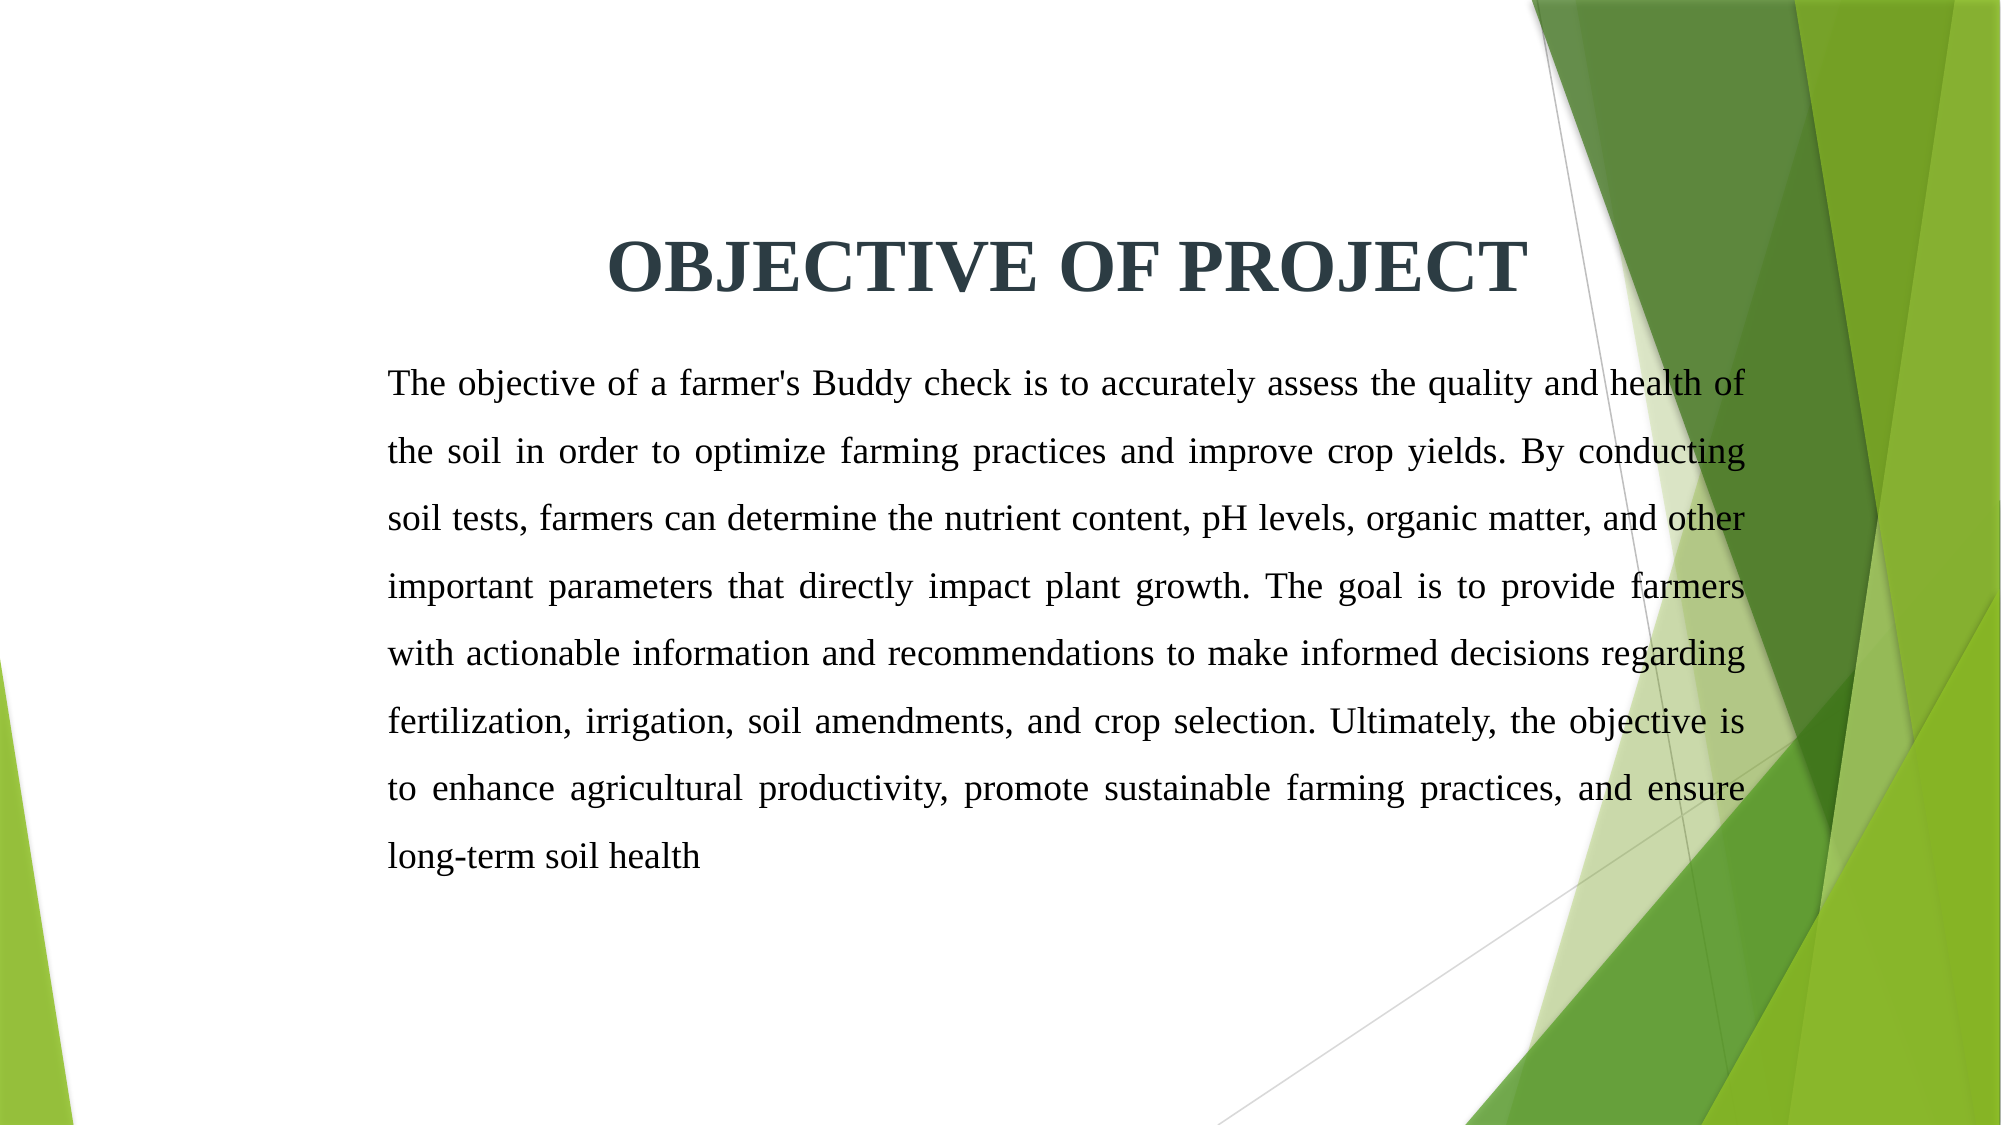

OBJECTIVE OF PROJECT
The objective of a farmer's Buddy check is to accurately assess the quality and health of the soil in order to optimize farming practices and improve crop yields. By conducting soil tests, farmers can determine the nutrient content, pH levels, organic matter, and other important parameters that directly impact plant growth. The goal is to provide farmers with actionable information and recommendations to make informed decisions regarding fertilization, irrigation, soil amendments, and crop selection. Ultimately, the objective is to enhance agricultural productivity, promote sustainable farming practices, and ensure long-term soil health